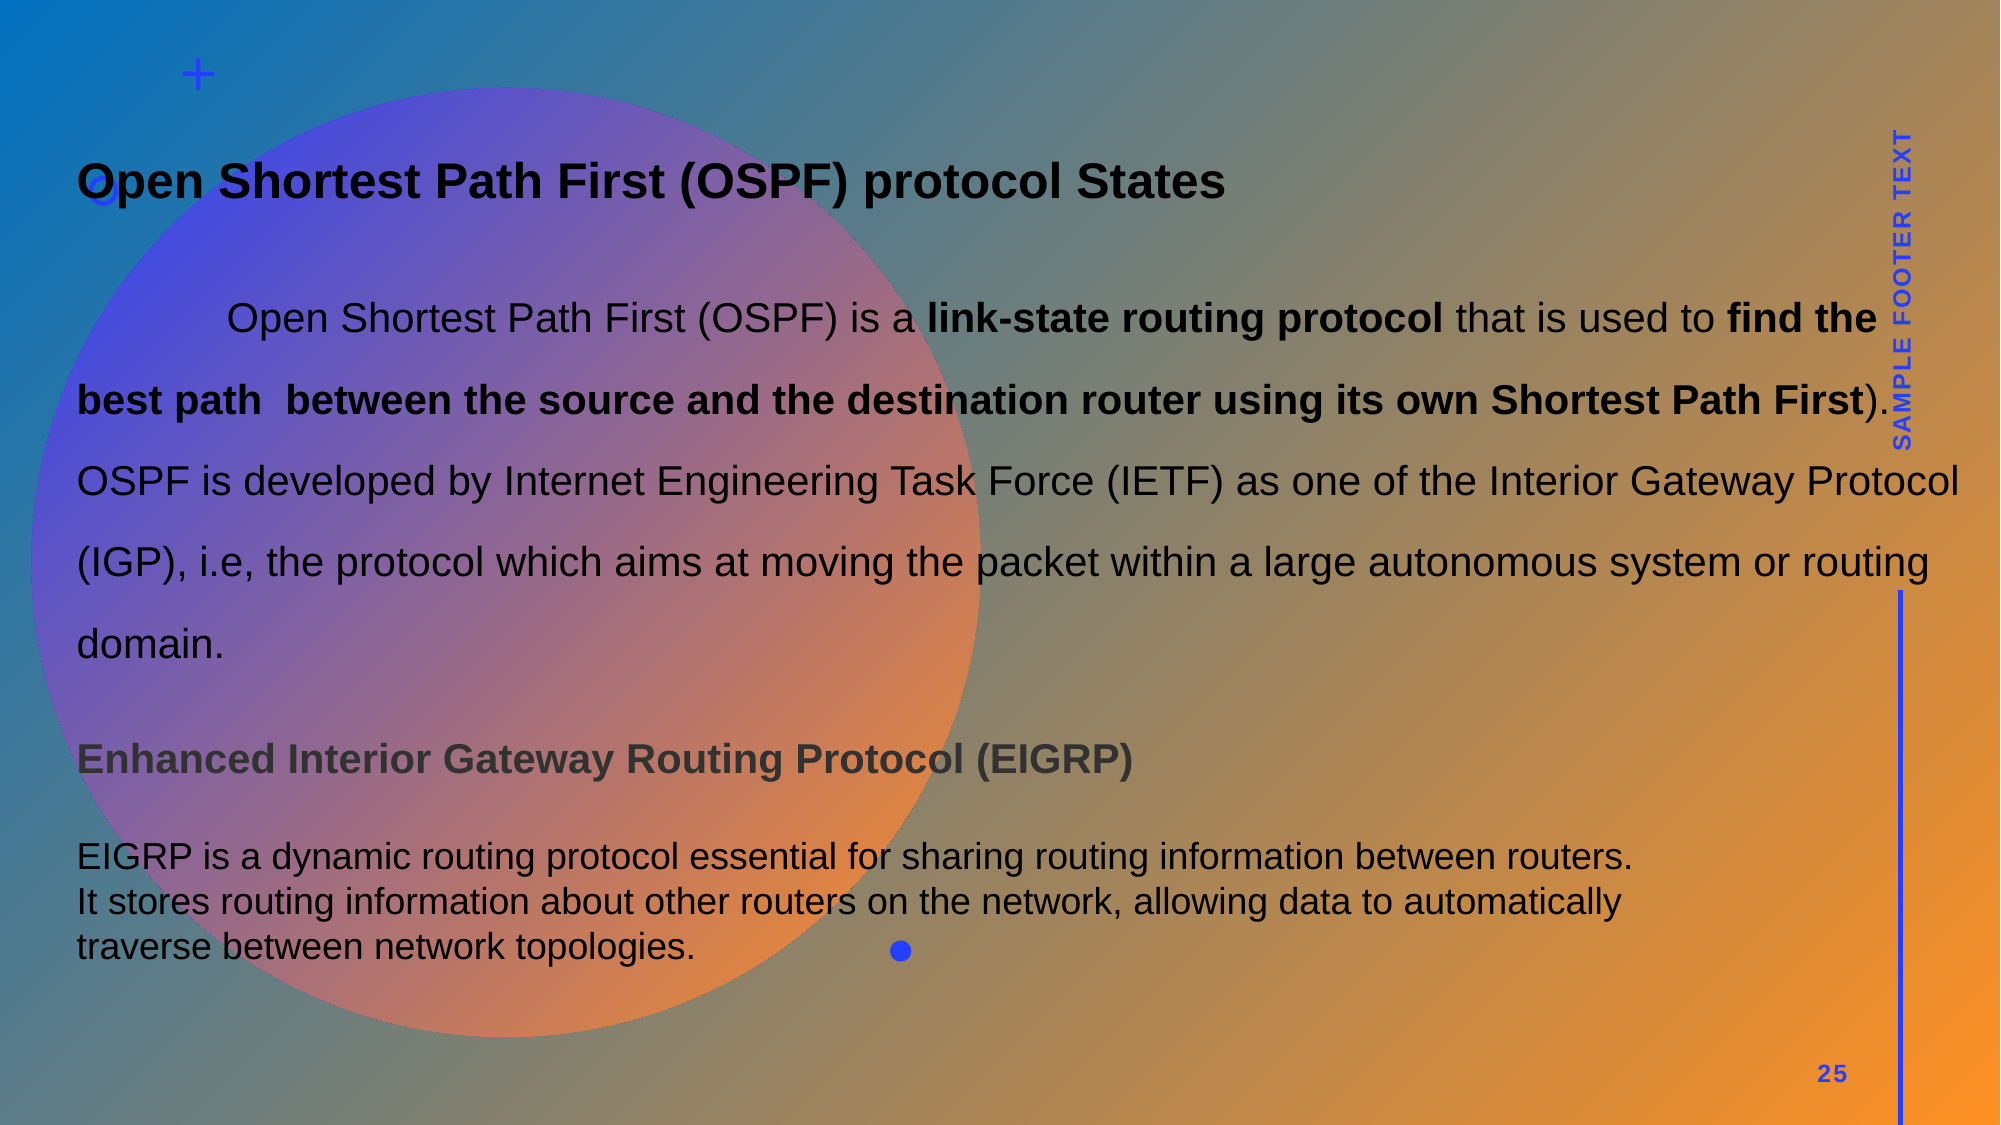

Open Shortest Path First (OSPF) protocol States

	Open Shortest Path First (OSPF) is a link-state routing protocol that is used to find the
best path  between the source and the destination router using its own Shortest Path First).
OSPF is developed by Internet Engineering Task Force (IETF) as one of the Interior Gateway Protocol
(IGP), i.e, the protocol which aims at moving the packet within a large autonomous system or routing
domain.

Enhanced Interior Gateway Routing Protocol (EIGRP)

EIGRP is a dynamic routing protocol essential for sharing routing information between routers.
It stores routing information about other routers on the network, allowing data to automatically
traverse between network topologies.
Sample Footer Text
25